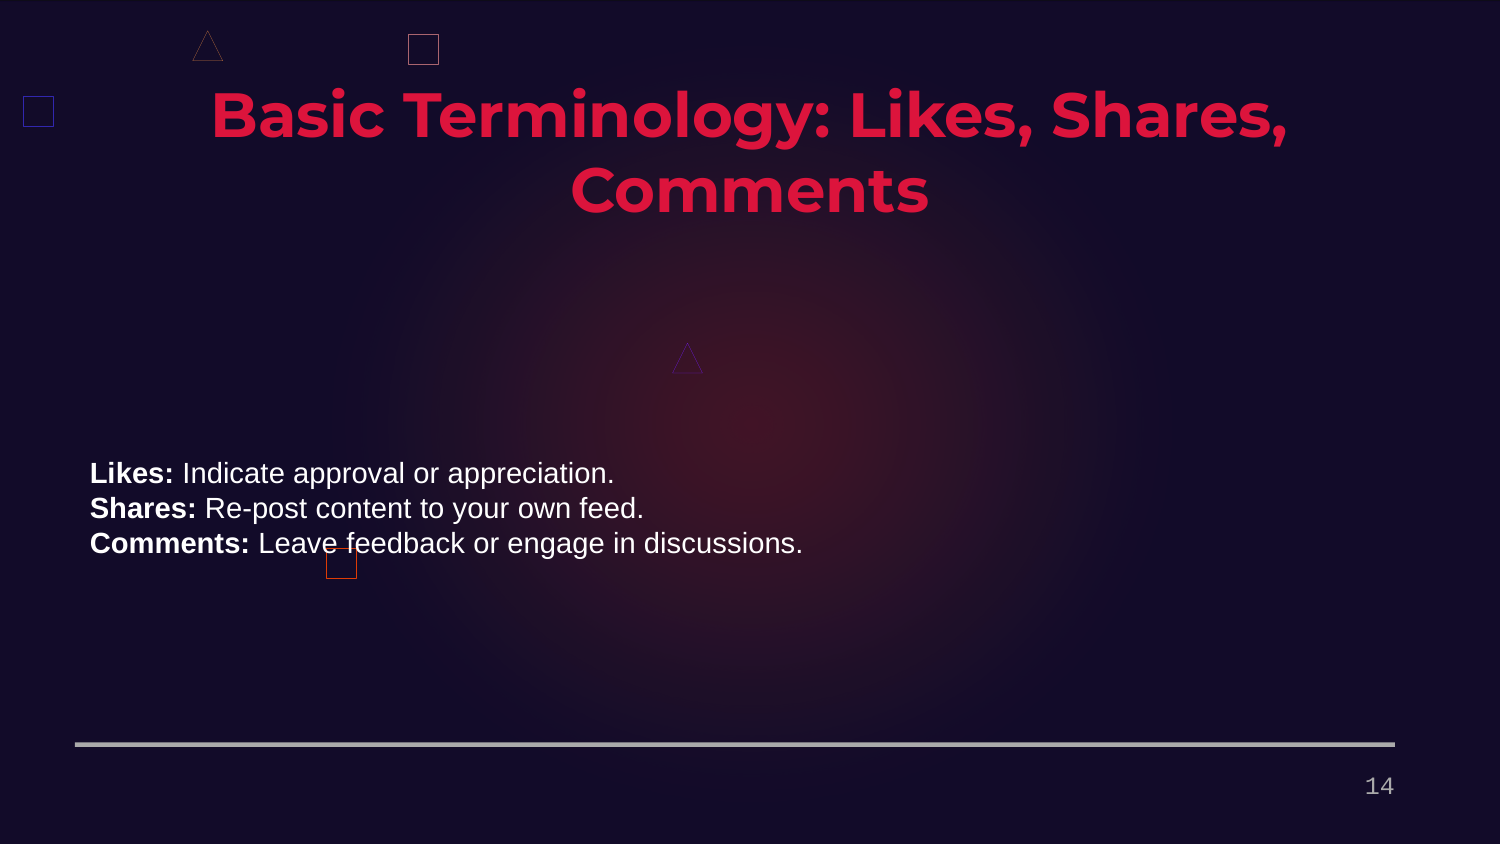

Basic Terminology: Likes, Shares, Comments

Likes: Indicate approval or appreciation.
Shares: Re-post content to your own feed.
Comments: Leave feedback or engage in discussions.

14